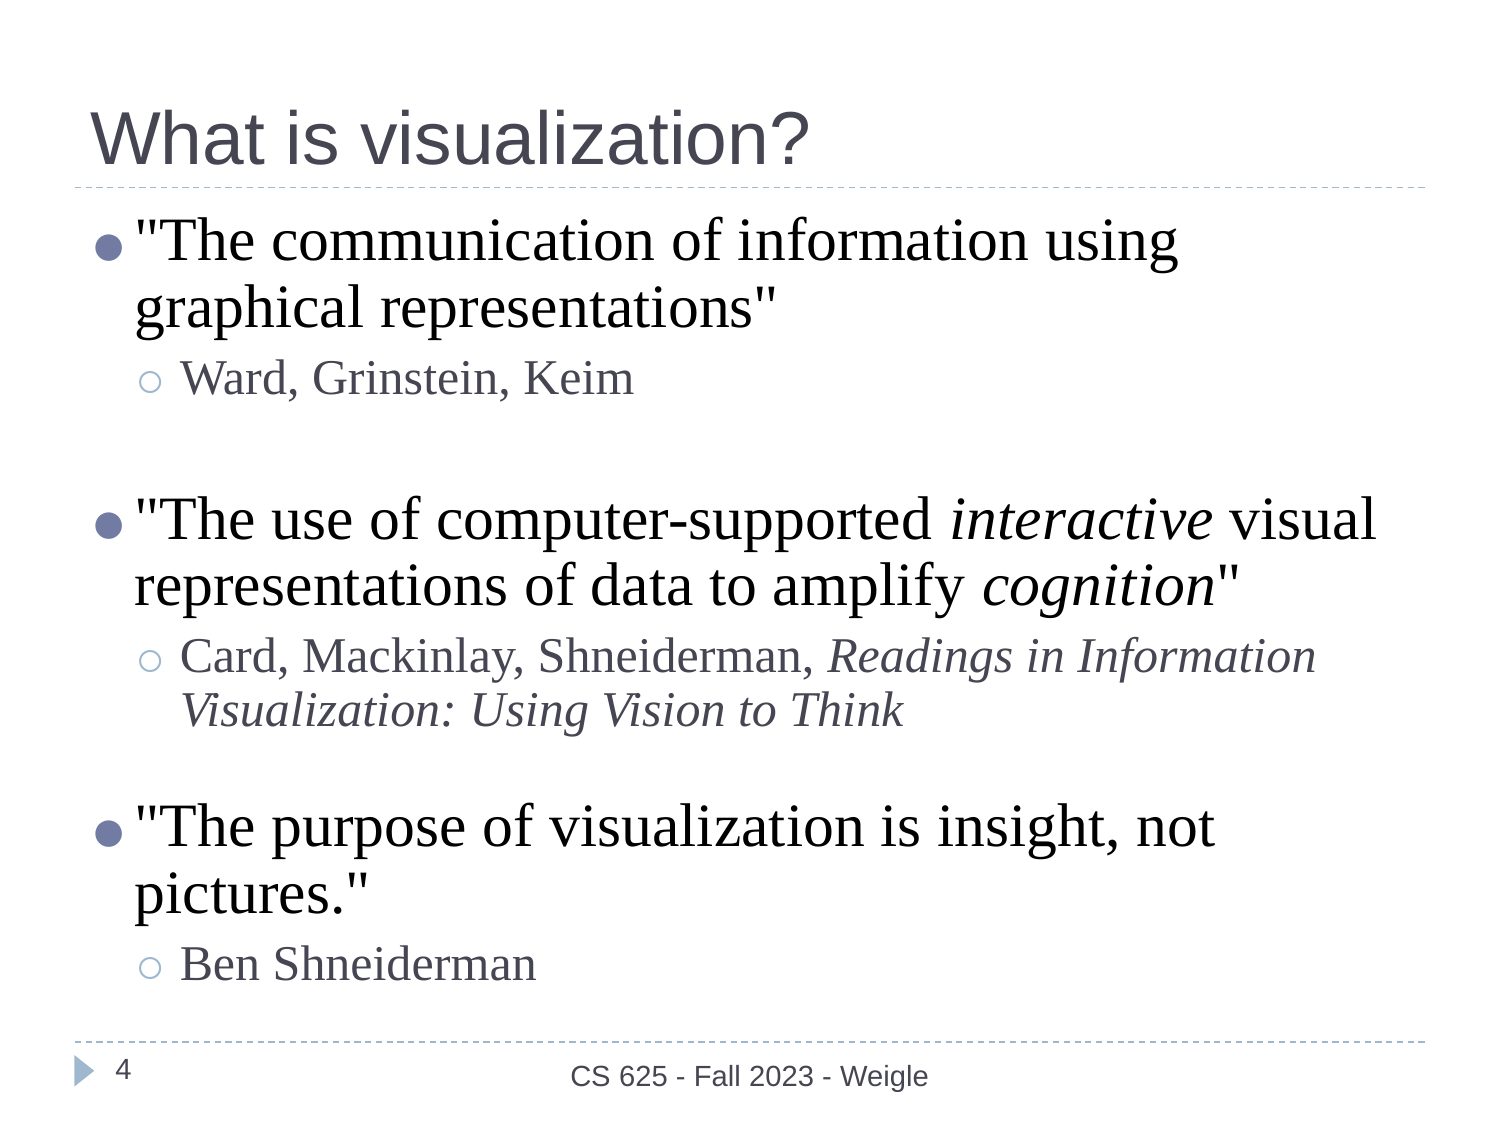

# What is visualization?
"The communication of information using graphical representations"
Ward, Grinstein, Keim

"The use of computer-supported interactive visual representations of data to amplify cognition"
Card, Mackinlay, Shneiderman, Readings in Information Visualization: Using Vision to Think

"The purpose of visualization is insight, not pictures."
Ben Shneiderman
4